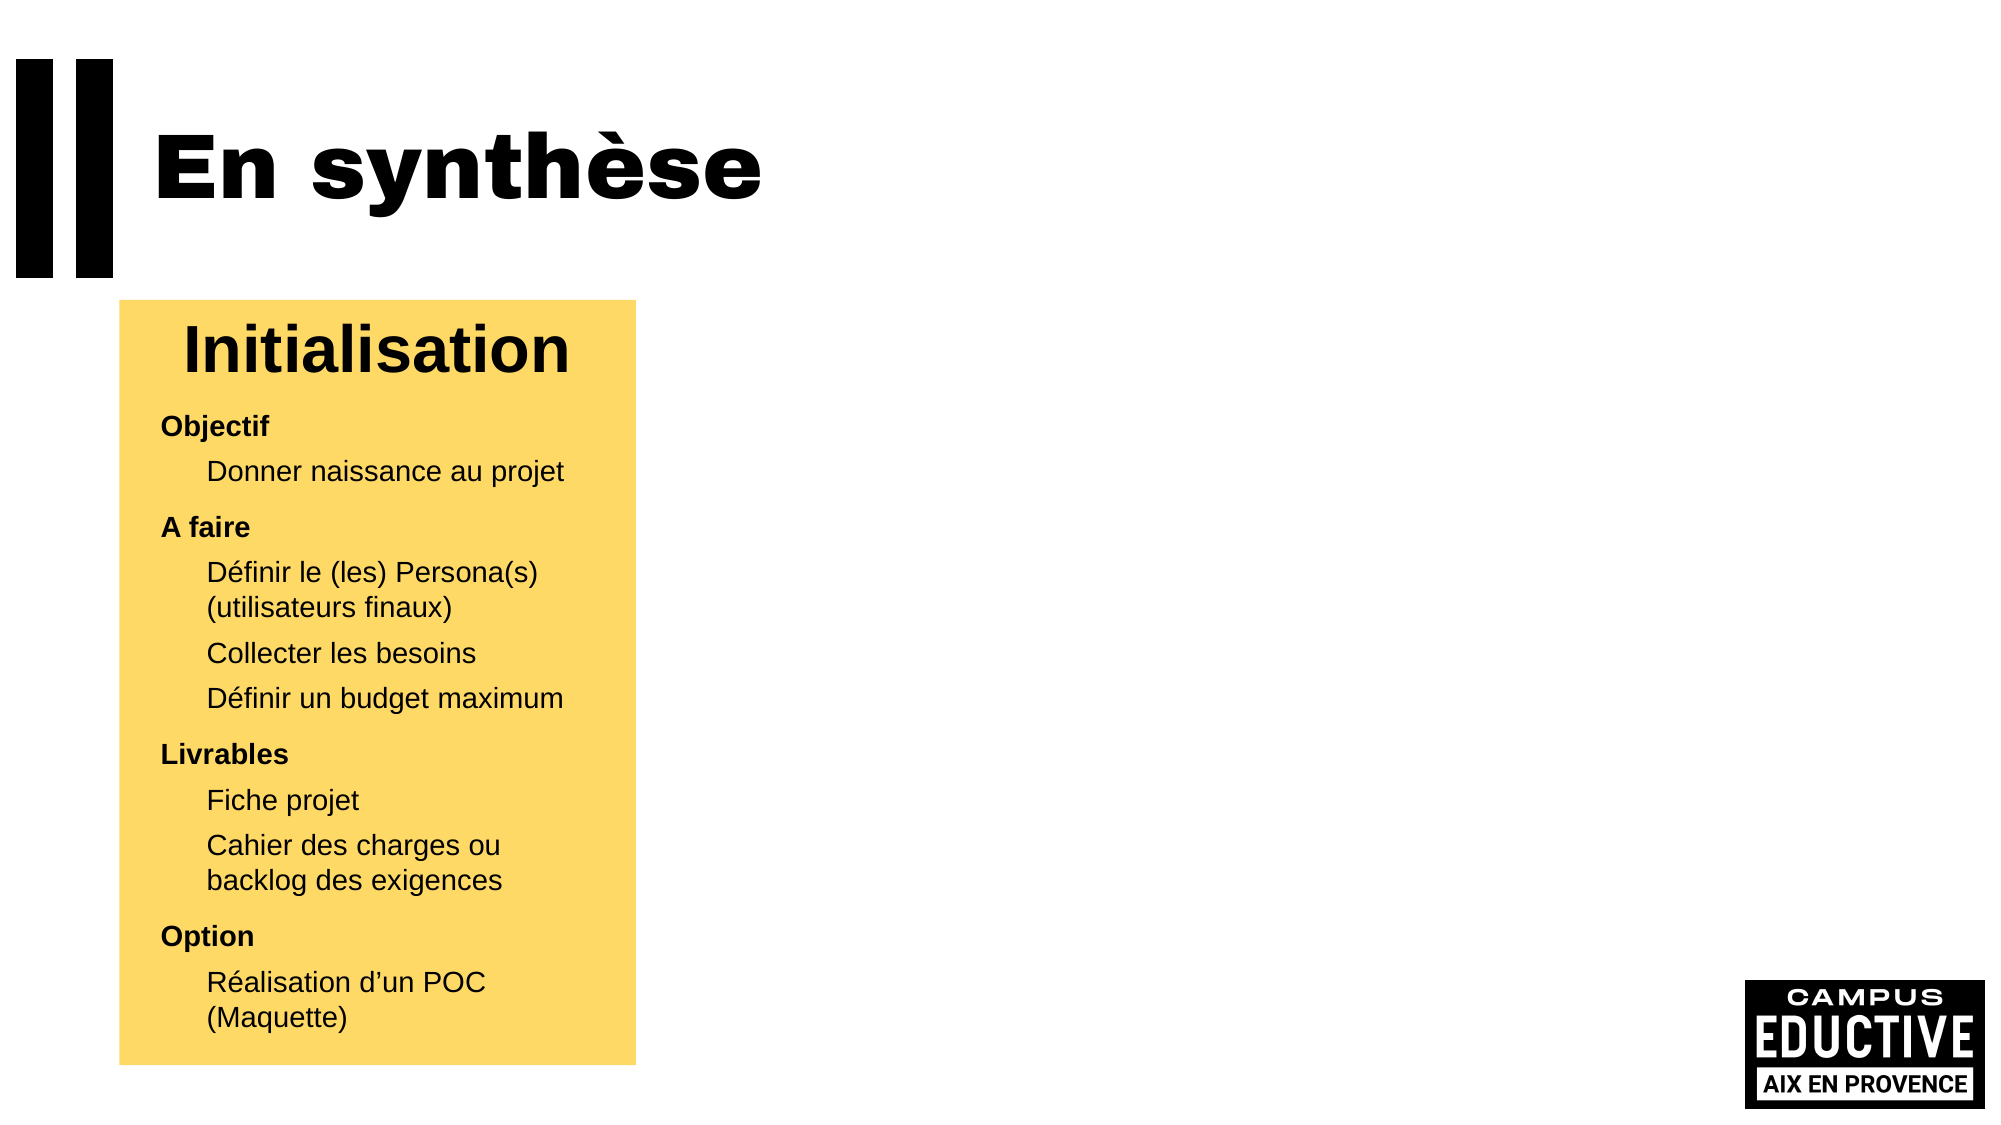

# En synthèse
Initialisation
Objectif
Donner naissance au projet
A faire
Définir le (les) Persona(s) (utilisateurs finaux)
Collecter les besoins
Définir un budget maximum
Livrables
Fiche projet
Cahier des charges ou backlog des exigences
Option
Réalisation d’un POC (Maquette)